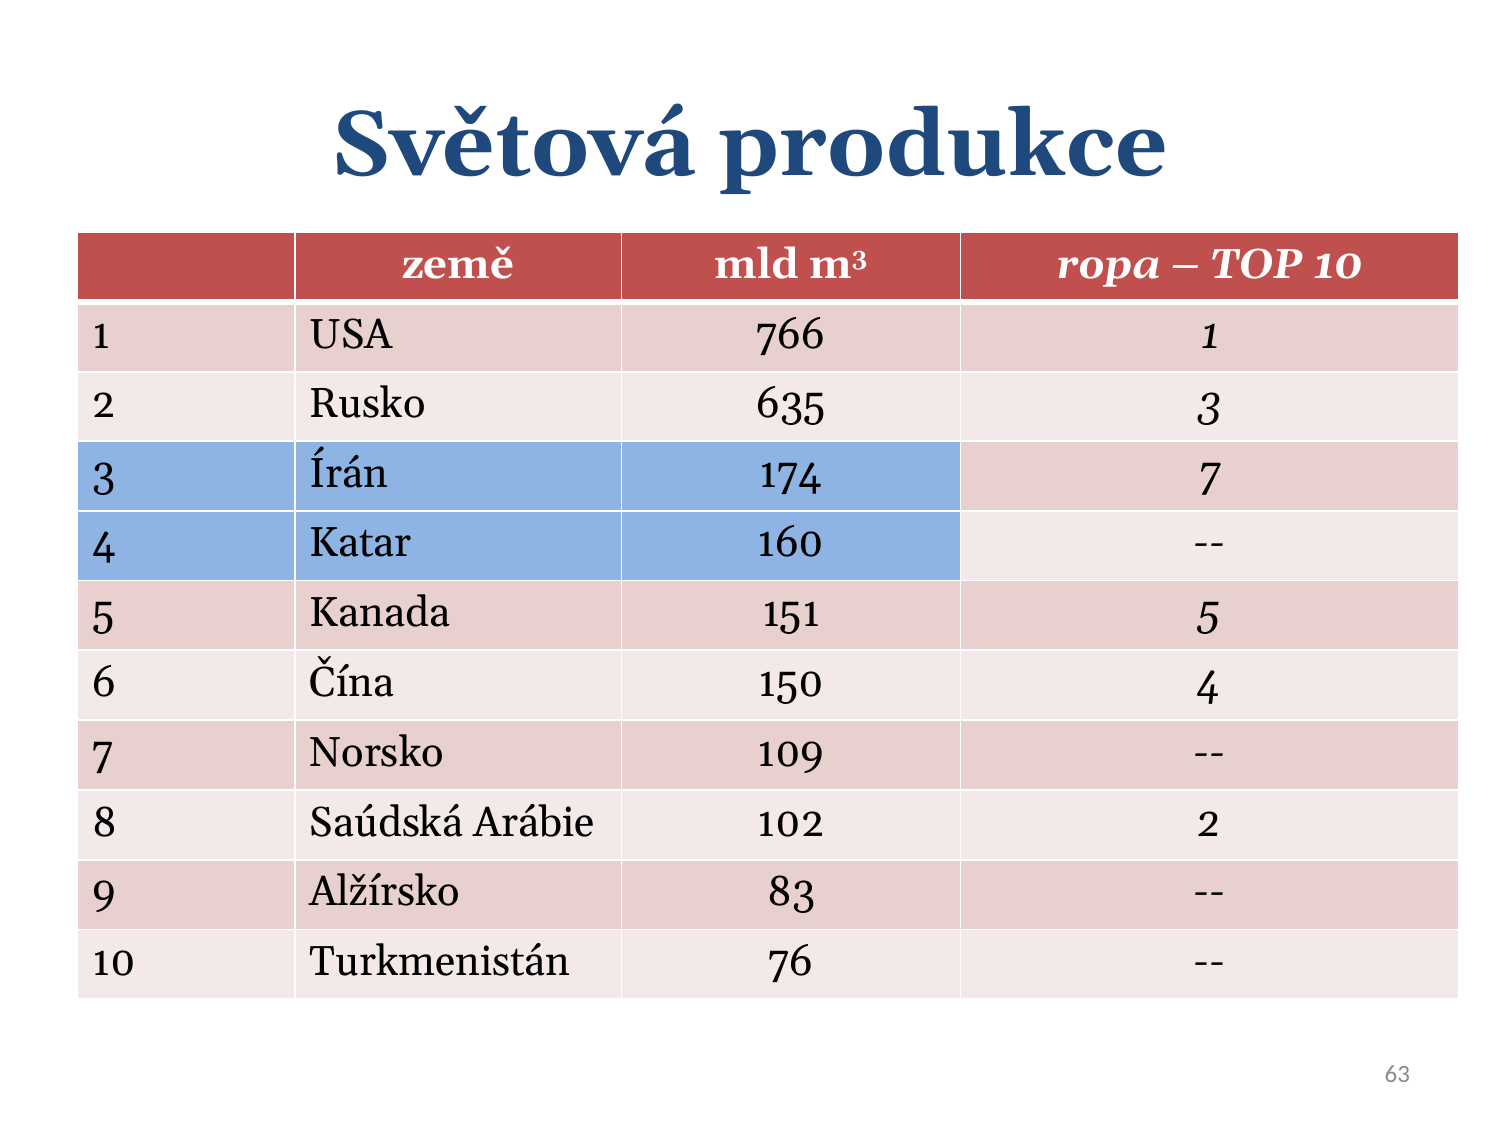

# Světová produkce
|  | země | mld m3 | ropa – TOP 10 |
| --- | --- | --- | --- |
| 1 | USA | 766 | 1 |
| 2 | Rusko | 635 | 3 |
| 3 | Írán | 174 | 7 |
| 4 | Katar | 160 | -- |
| 5 | Kanada | 151 | 5 |
| 6 | Čína | 150 | 4 |
| 7 | Norsko | 109 | -- |
| 8 | Saúdská Arábie | 102 | 2 |
| 9 | Alžírsko | 83 | -- |
| 10 | Turkmenistán | 76 | -- |
63